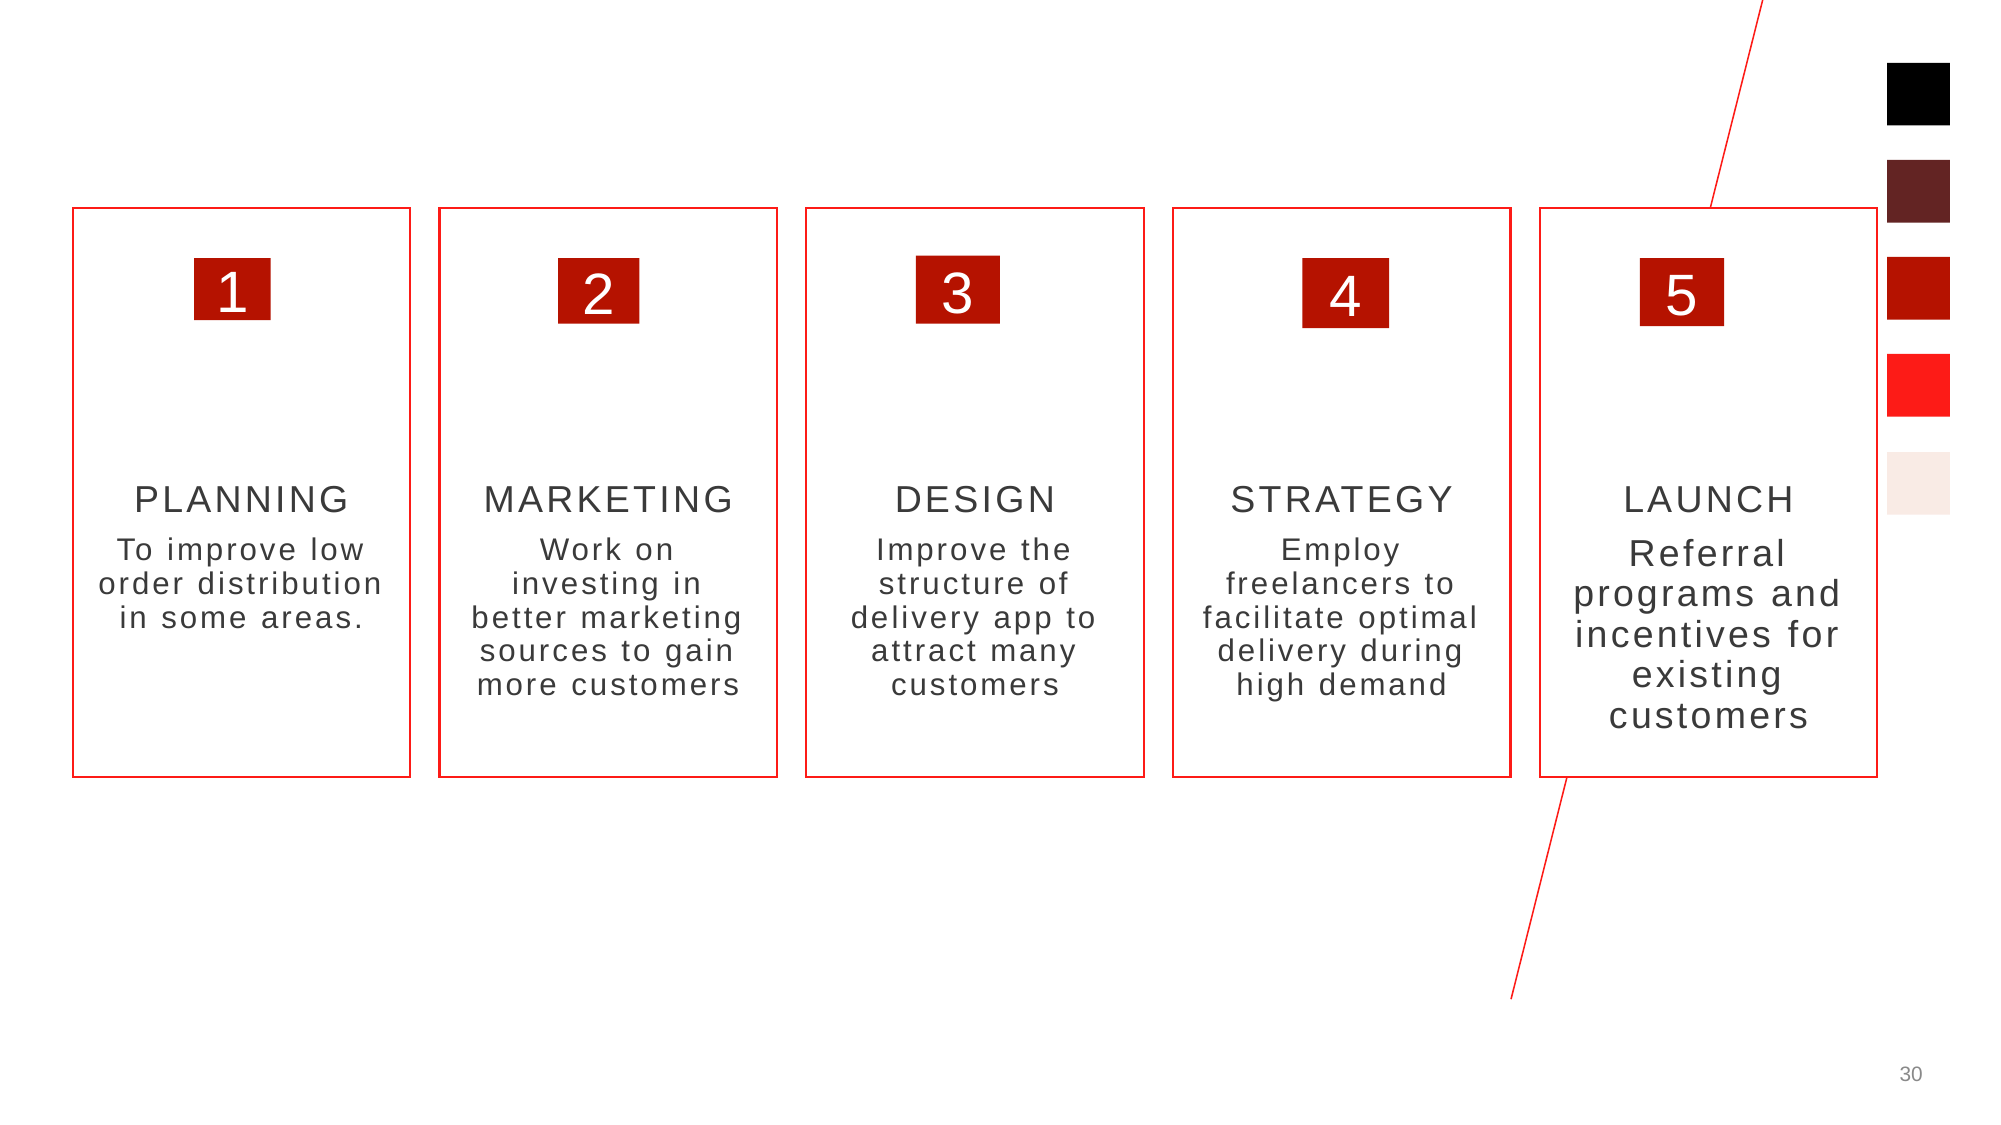

PLANNING
To improve low order distribution in some areas.

MARKETING
Work on investing in better marketing sources to gain more customers
DESIGN
Improve the structure of delivery app to attract many customers
STRATEGY
Employ freelancers to facilitate optimal delivery during high demand
LAUNCH
Referral programs and incentives for existing customers
3
1
2
4
5
30